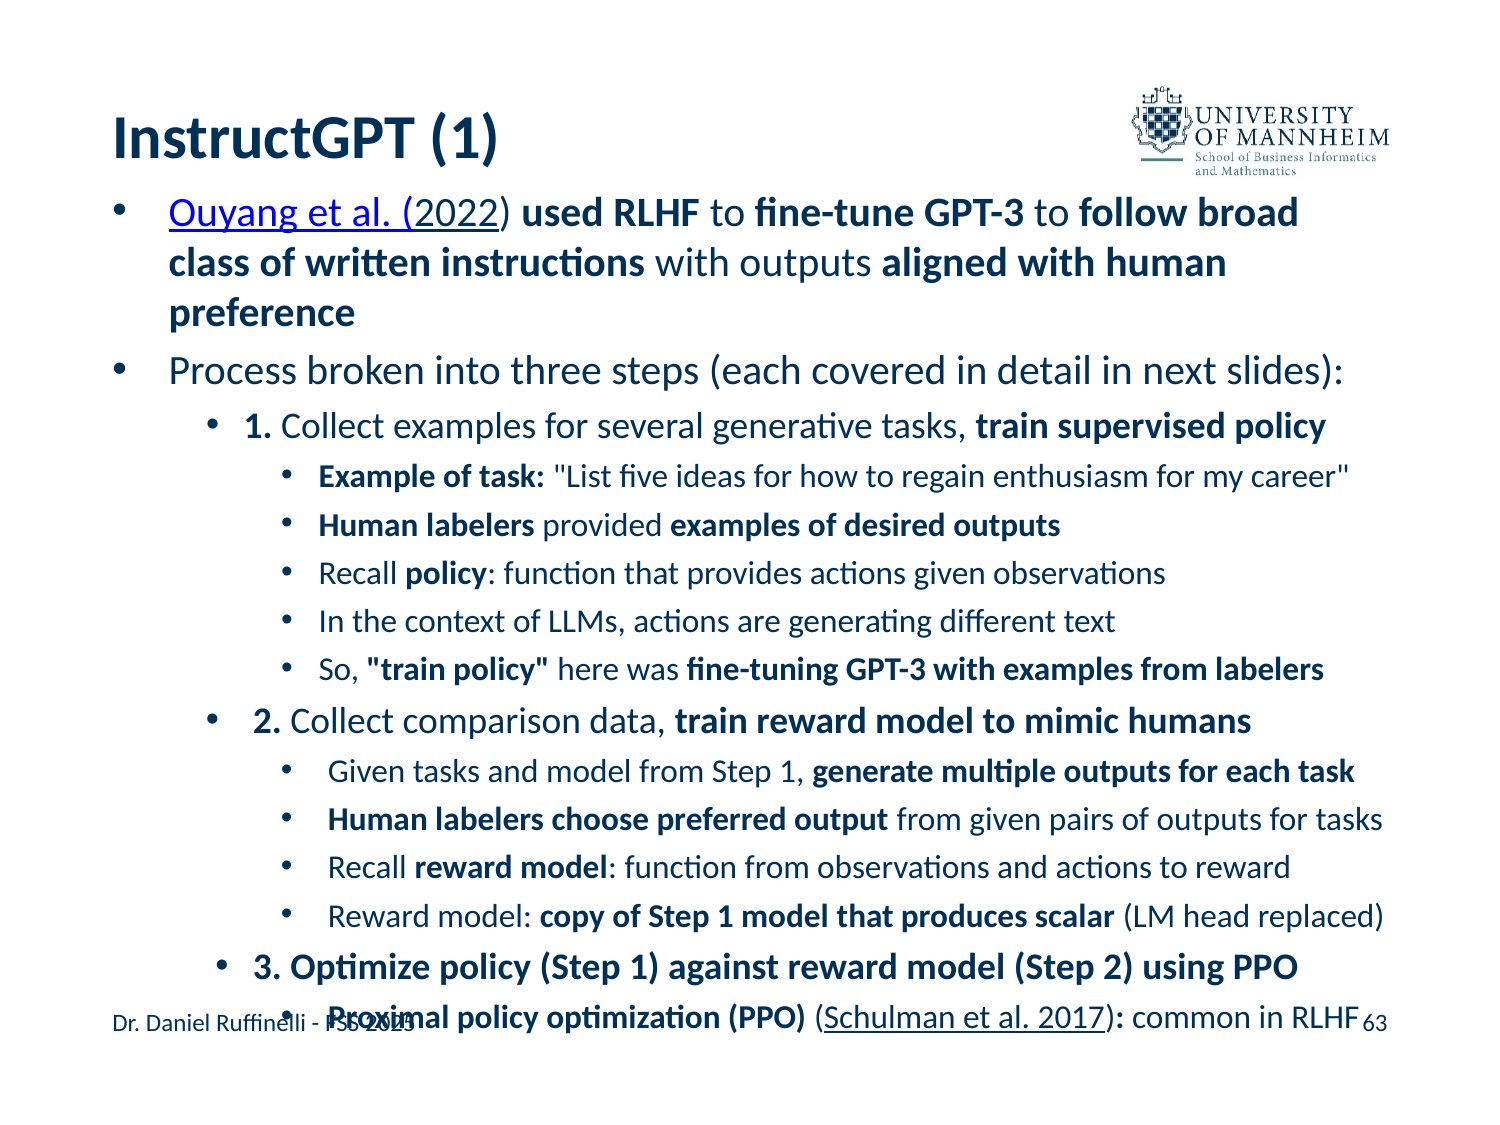

# InstructGPT (1)
Ouyang et al. (2022) used RLHF to fine-tune GPT-3 to follow broad class of written instructions with outputs aligned with human preference
Process broken into three steps (each covered in detail in next slides):
1. Collect examples for several generative tasks, train supervised policy
Example of task: "List five ideas for how to regain enthusiasm for my career"
Human labelers provided examples of desired outputs
Recall policy: function that provides actions given observations
In the context of LLMs, actions are generating different text
So, "train policy" here was fine-tuning GPT-3 with examples from labelers
2. Collect comparison data, train reward model to mimic humans
Given tasks and model from Step 1, generate multiple outputs for each task
Human labelers choose preferred output from given pairs of outputs for tasks
Recall reward model: function from observations and actions to reward
Reward model: copy of Step 1 model that produces scalar (LM head replaced)
3. Optimize policy (Step 1) against reward model (Step 2) using PPO
Proximal policy optimization (PPO) (Schulman et al. 2017): common in RLHF

Dr. Daniel Ruffinelli - FSS 2025
63